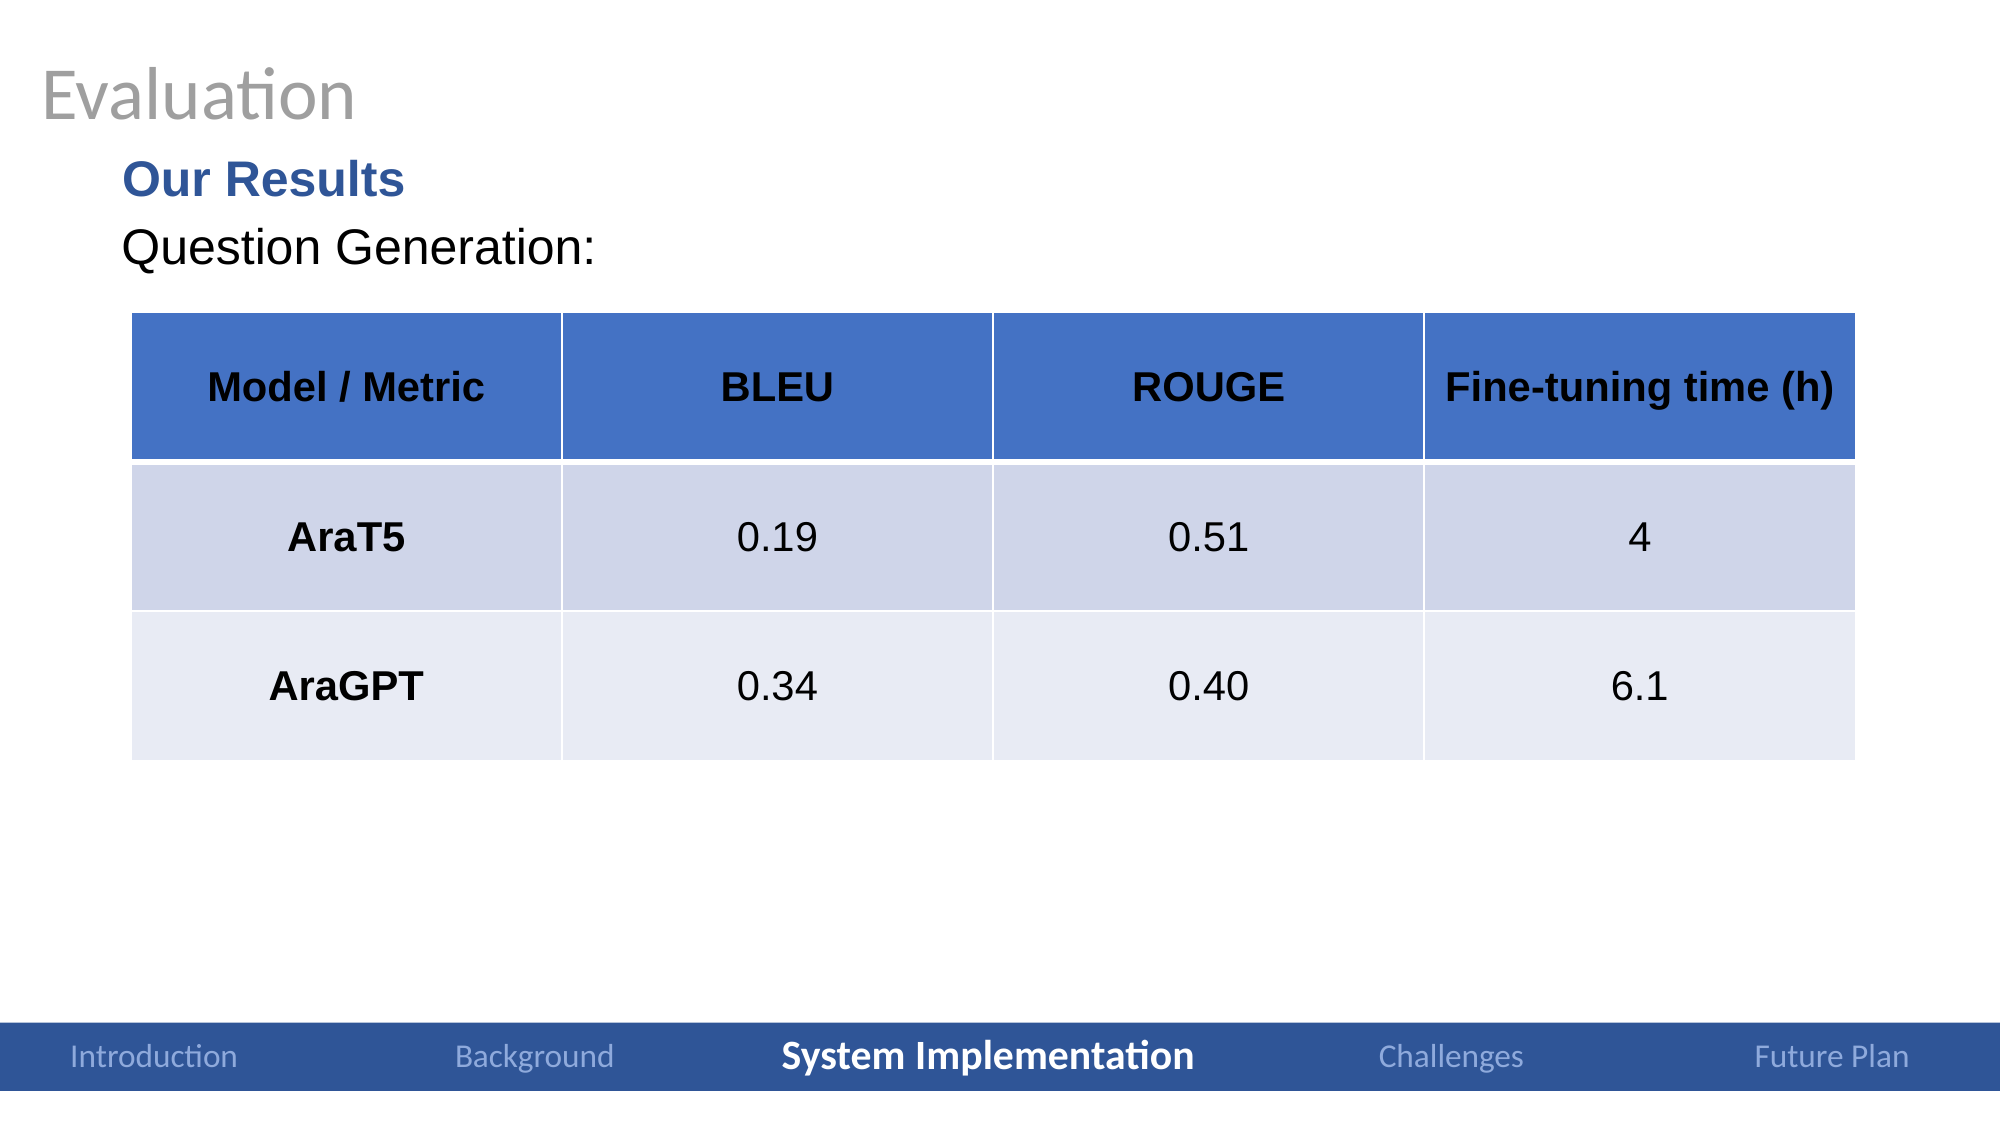

Evaluation
Our Results
Question Answering: Question Generation:
| Model / Metric | BLEU | ROUGE | Fine-tuning time (h) |
| --- | --- | --- | --- |
| AraT5 | 0.19 | 0.51 | 4 |
| AraGPT | 0.34 | 0.40 | 6.1 |

System Implementation
Challenges

Future Plan

Background
Introduction